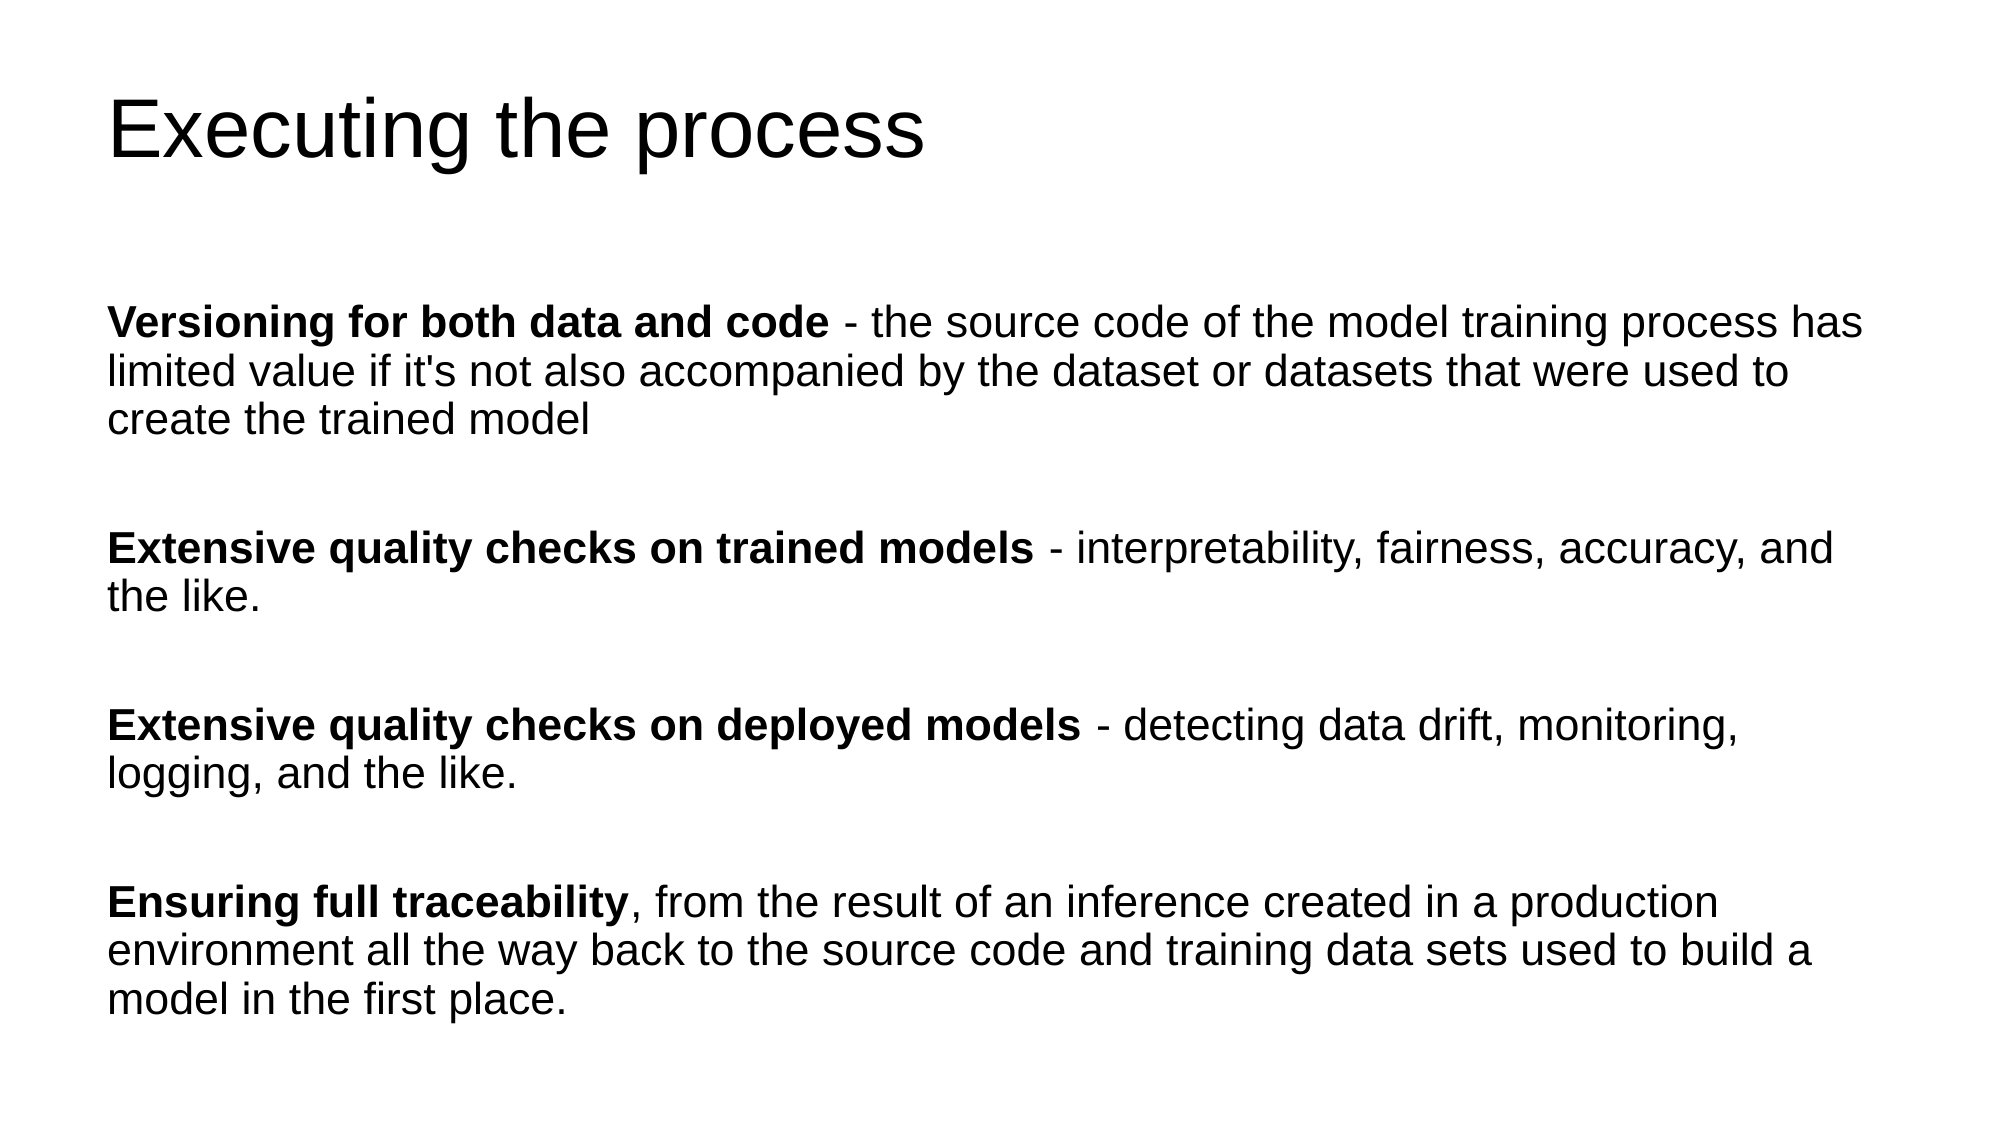

# Executing the process
Versioning for both data and code - the source code of the model training process has limited value if it's not also accompanied by the dataset or datasets that were used to create the trained model

Extensive quality checks on trained models - interpretability, fairness, accuracy, and the like.

Extensive quality checks on deployed models - detecting data drift, monitoring, logging, and the like.

Ensuring full traceability, from the result of an inference created in a production environment all the way back to the source code and training data sets used to build a model in the first place.